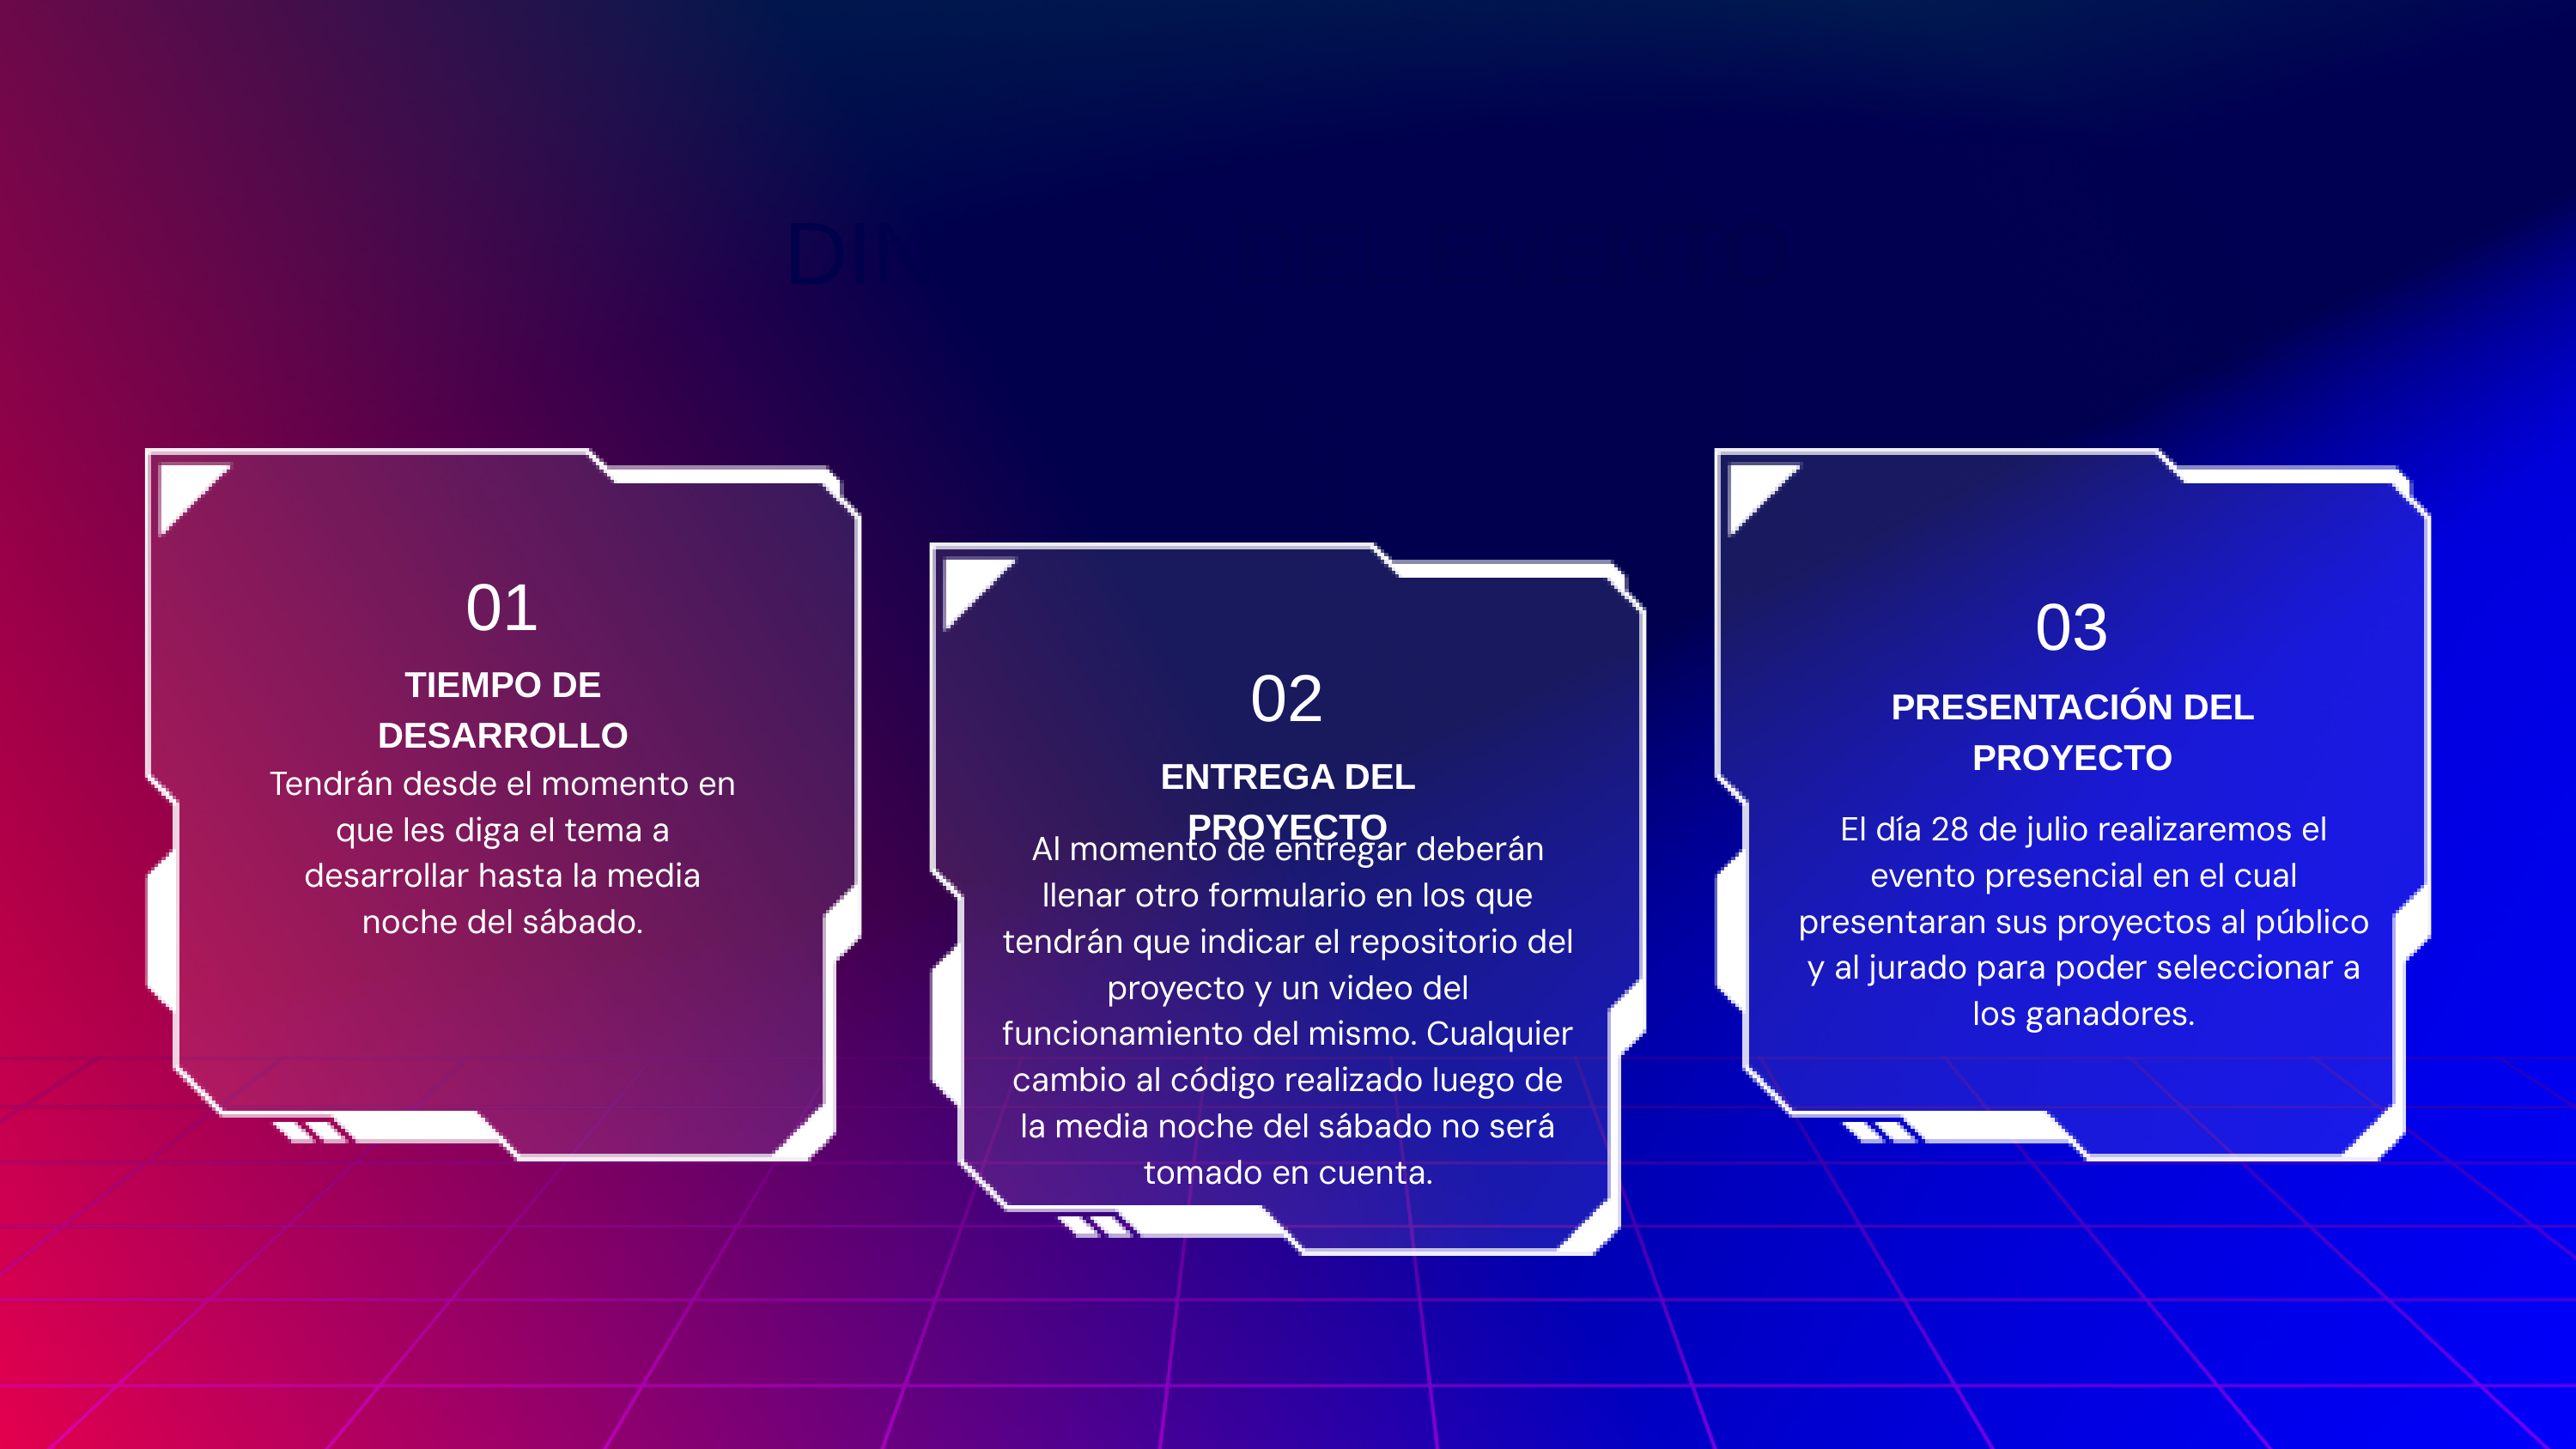

DINÁMICA DEL EVENTO

01
03
02
TIEMPO DE DESARROLLO
PRESENTACIÓN DEL PROYECTO
ENTREGA DEL PROYECTO
Tendrán desde el momento en que les diga el tema a desarrollar hasta la media noche del sábado.
El día 28 de julio realizaremos el evento presencial en el cual presentaran sus proyectos al público y al jurado para poder seleccionar a los ganadores.
Al momento de entregar deberán llenar otro formulario en los que tendrán que indicar el repositorio del proyecto y un video del funcionamiento del mismo. Cualquier cambio al código realizado luego de la media noche del sábado no será tomado en cuenta.